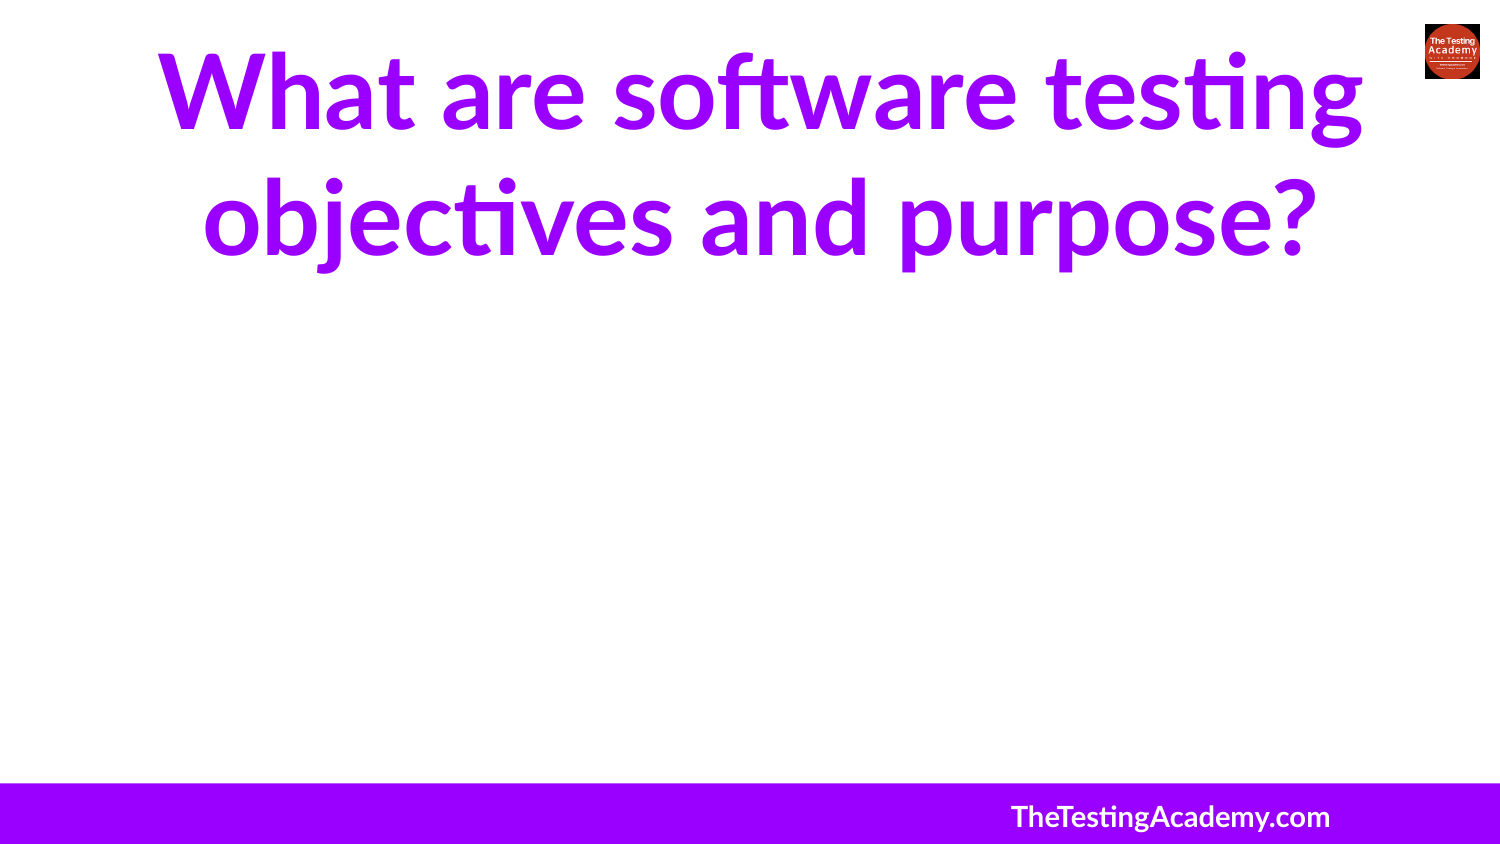

# What are software testing objectives and purpose?